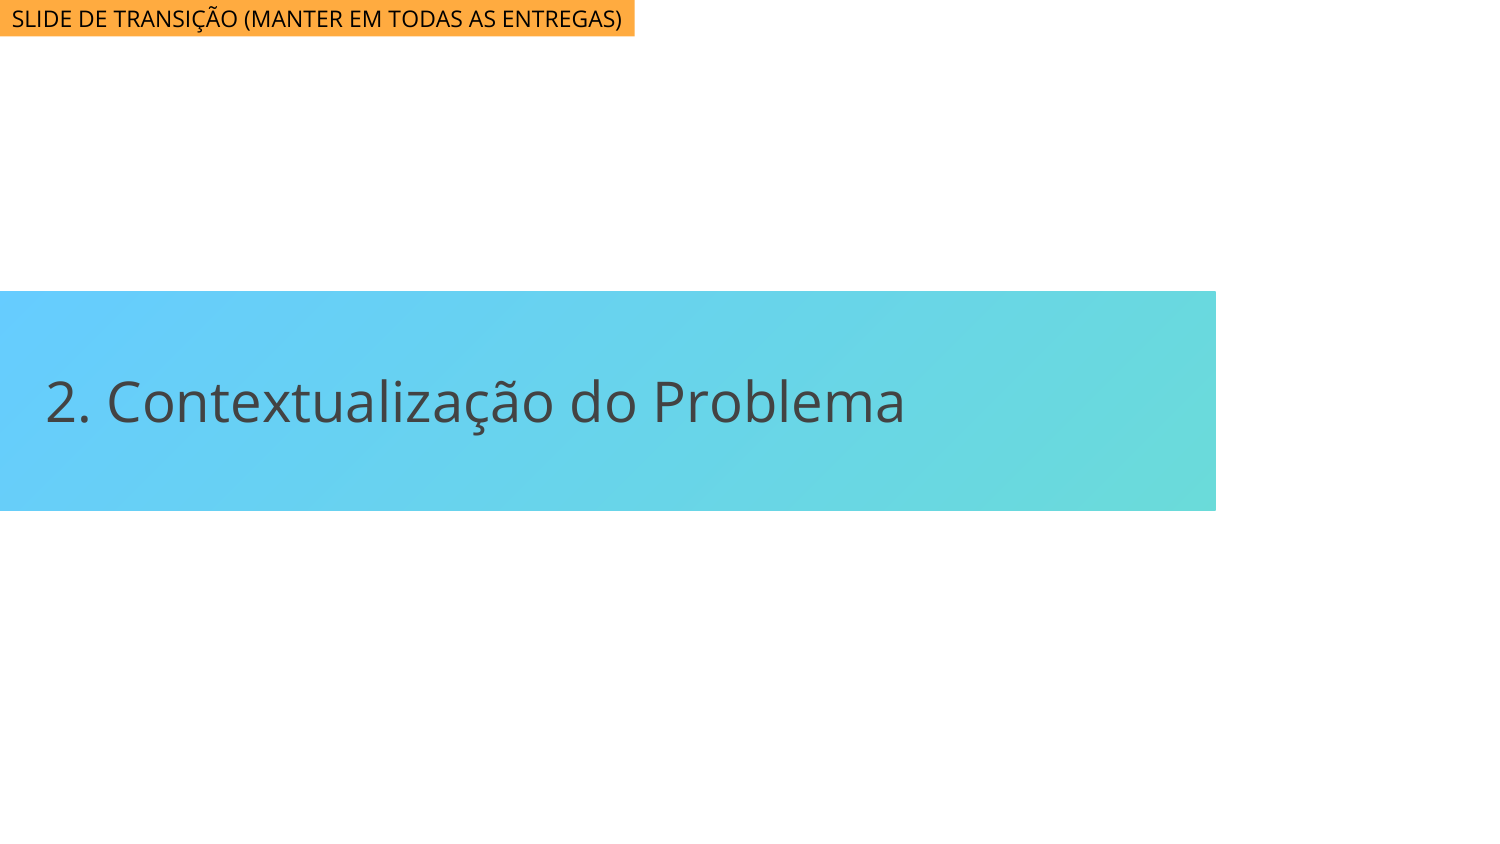

SLIDE DE TRANSIÇÃO (MANTER EM TODAS AS ENTREGAS)

2. Contextualização do Problema